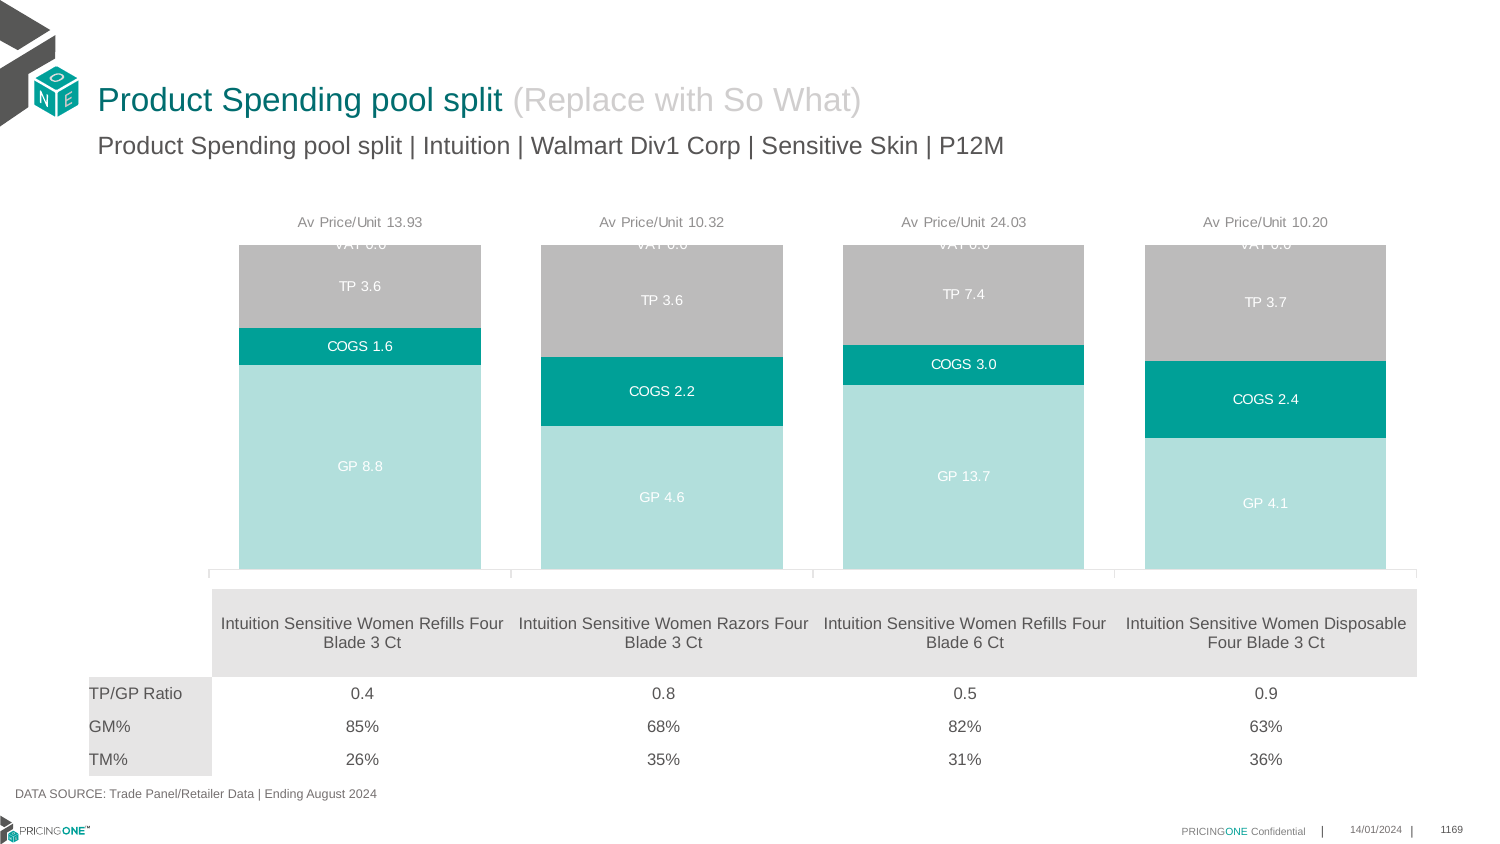

# Product Spending pool split (Replace with So What)
Product Spending pool split | Intuition | Walmart Div1 Corp | Sensitive Skin | P12M

### Chart

| Category | GP | COGS | TP | VAT |
|---|---|---|---|---|
| Av Price/Unit 13.93 | 8.76216939796689 | 1.590771418789613 | 3.579214928805941 | 0.0 |
| Av Price/Unit 10.32 | 4.563597880088437 | 2.182793627259722 | 3.5736460658082976 | 0.0 |
| Av Price/Unit 24.03 | 13.667993548387098 | 2.9686561583577715 | 7.391275464320621 | 0.0 |
| Av Price/Unit 10.20 | 4.1200430604982206 | 2.4311971360786306 | 3.6533106507371613 | 0.0 |
|  | Intuition Sensitive Women Refills Four Blade 3 Ct | Intuition Sensitive Women Razors Four Blade 3 Ct | Intuition Sensitive Women Refills Four Blade 6 Ct | Intuition Sensitive Women Disposable Four Blade 3 Ct |
| --- | --- | --- | --- | --- |
| TP/GP Ratio | 0.4 | 0.8 | 0.5 | 0.9 |
| GM% | 85% | 68% | 82% | 63% |
| TM% | 26% | 35% | 31% | 36% |
DATA SOURCE: Trade Panel/Retailer Data | Ending August 2024

14/01/2024
1169